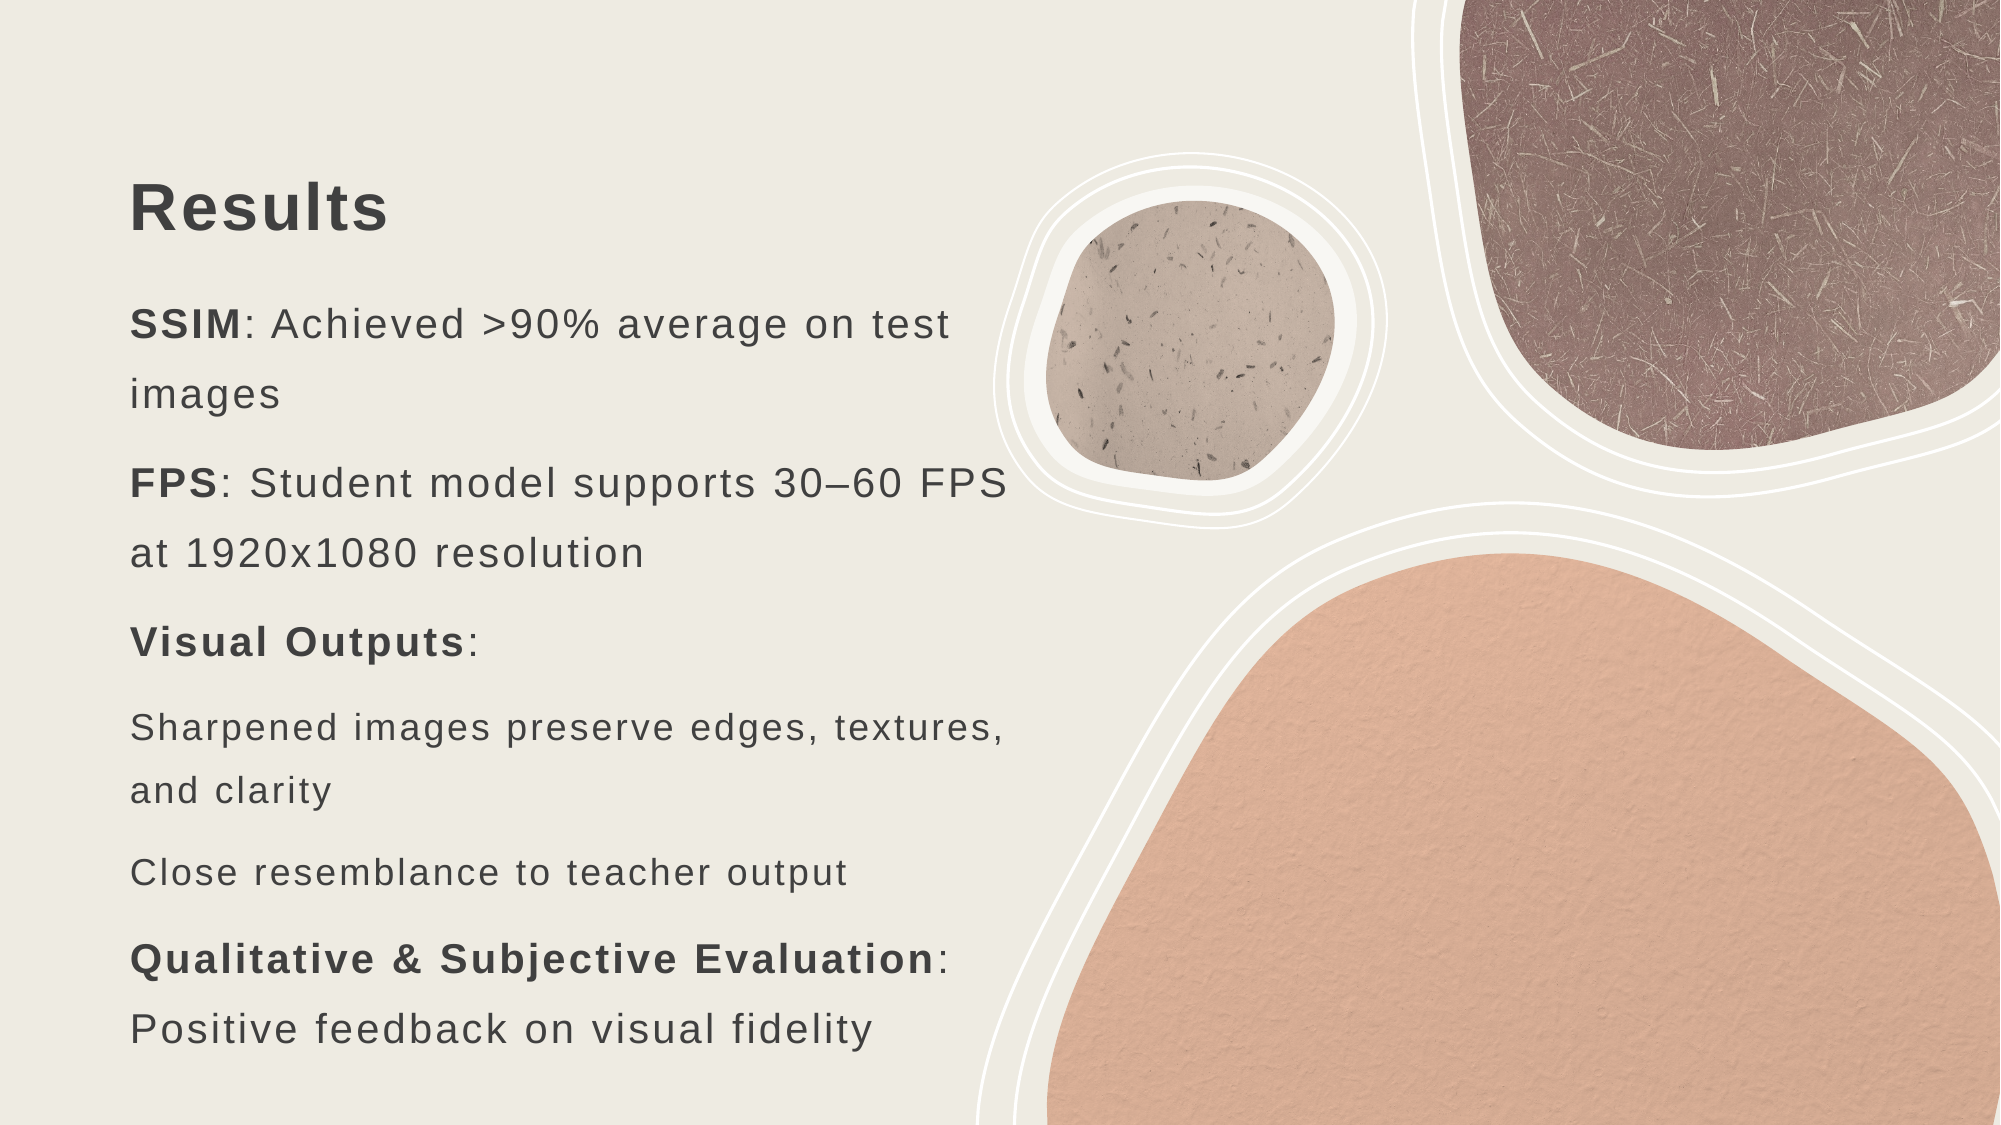

# Results
SSIM: Achieved >90% average on test images
FPS: Student model supports 30–60 FPS at 1920x1080 resolution
Visual Outputs:
Sharpened images preserve edges, textures, and clarity
Close resemblance to teacher output
Qualitative & Subjective Evaluation: Positive feedback on visual fidelity